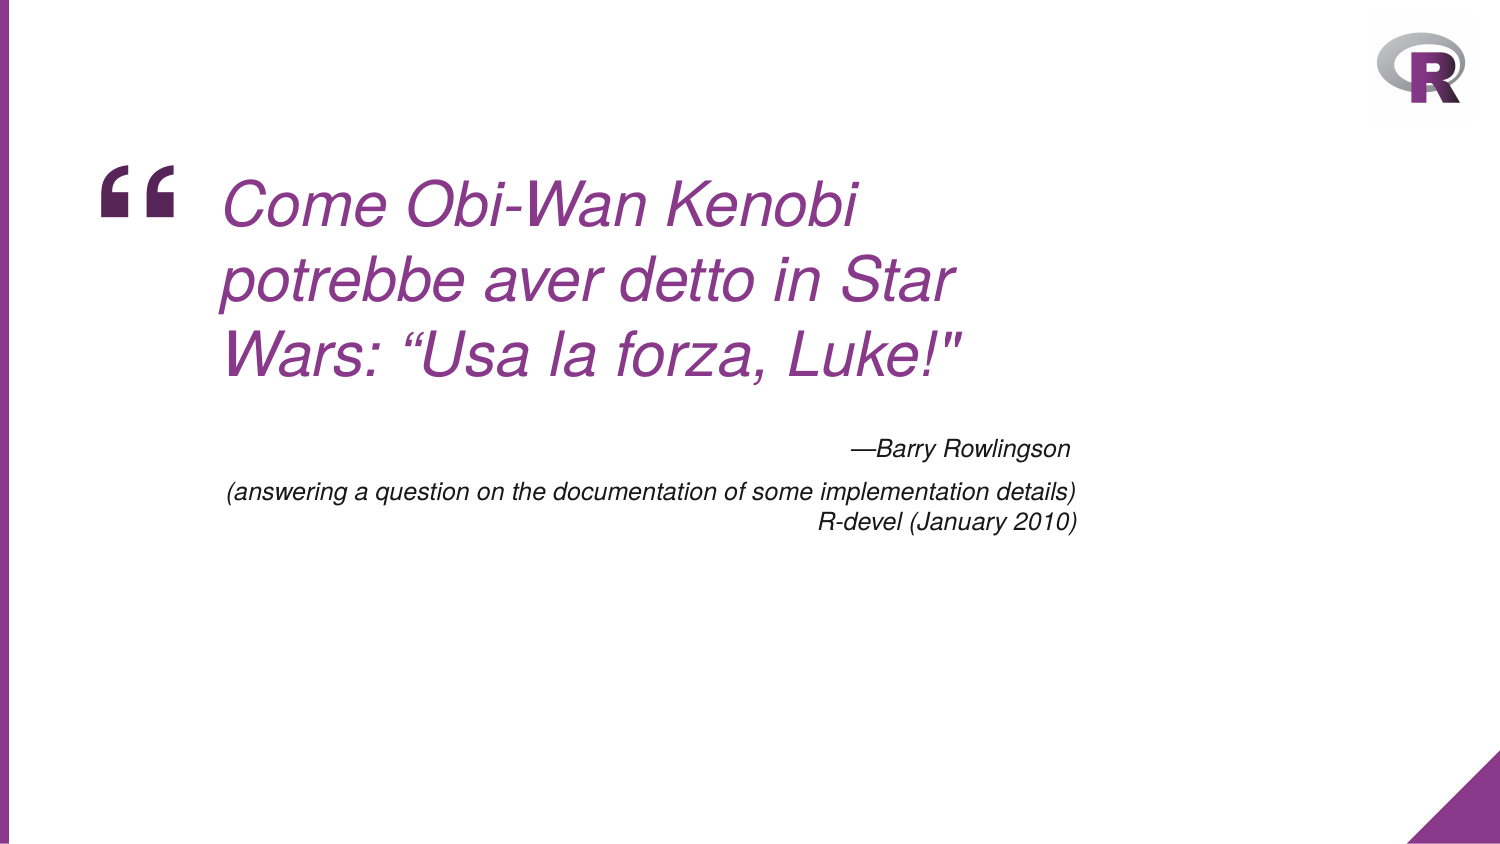

Come Obi-Wan Kenobi potrebbe aver detto in Star Wars: “Usa la forza, Luke!"
—Barry Rowlingson
(answering a question on the documentation of some implementation details)
R-devel (January 2010)